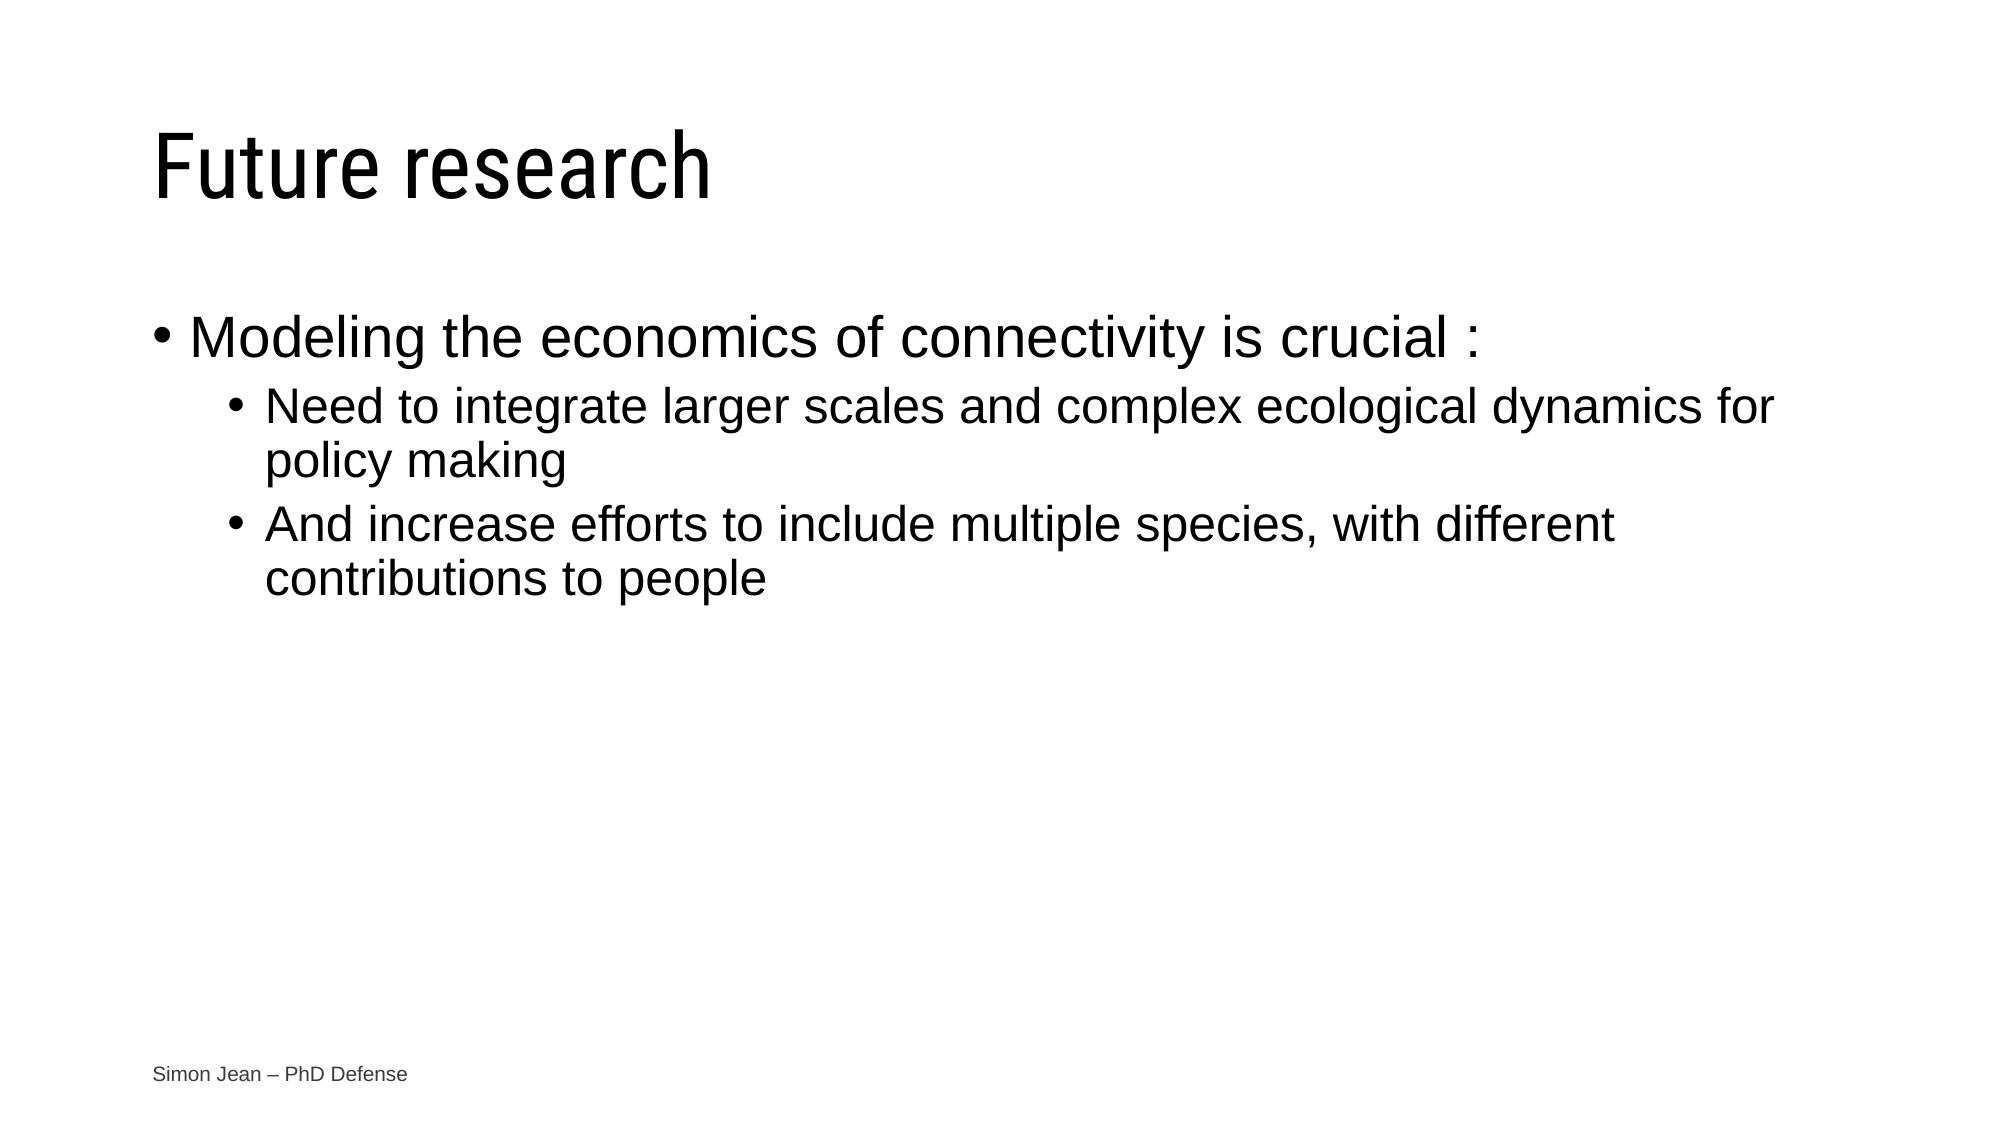

# Future research
Modeling the economics of connectivity is crucial :
Need to integrate larger scales and complex ecological dynamics for policy making
And increase efforts to include multiple species, with different contributions to people
Simon Jean – PhD Defense